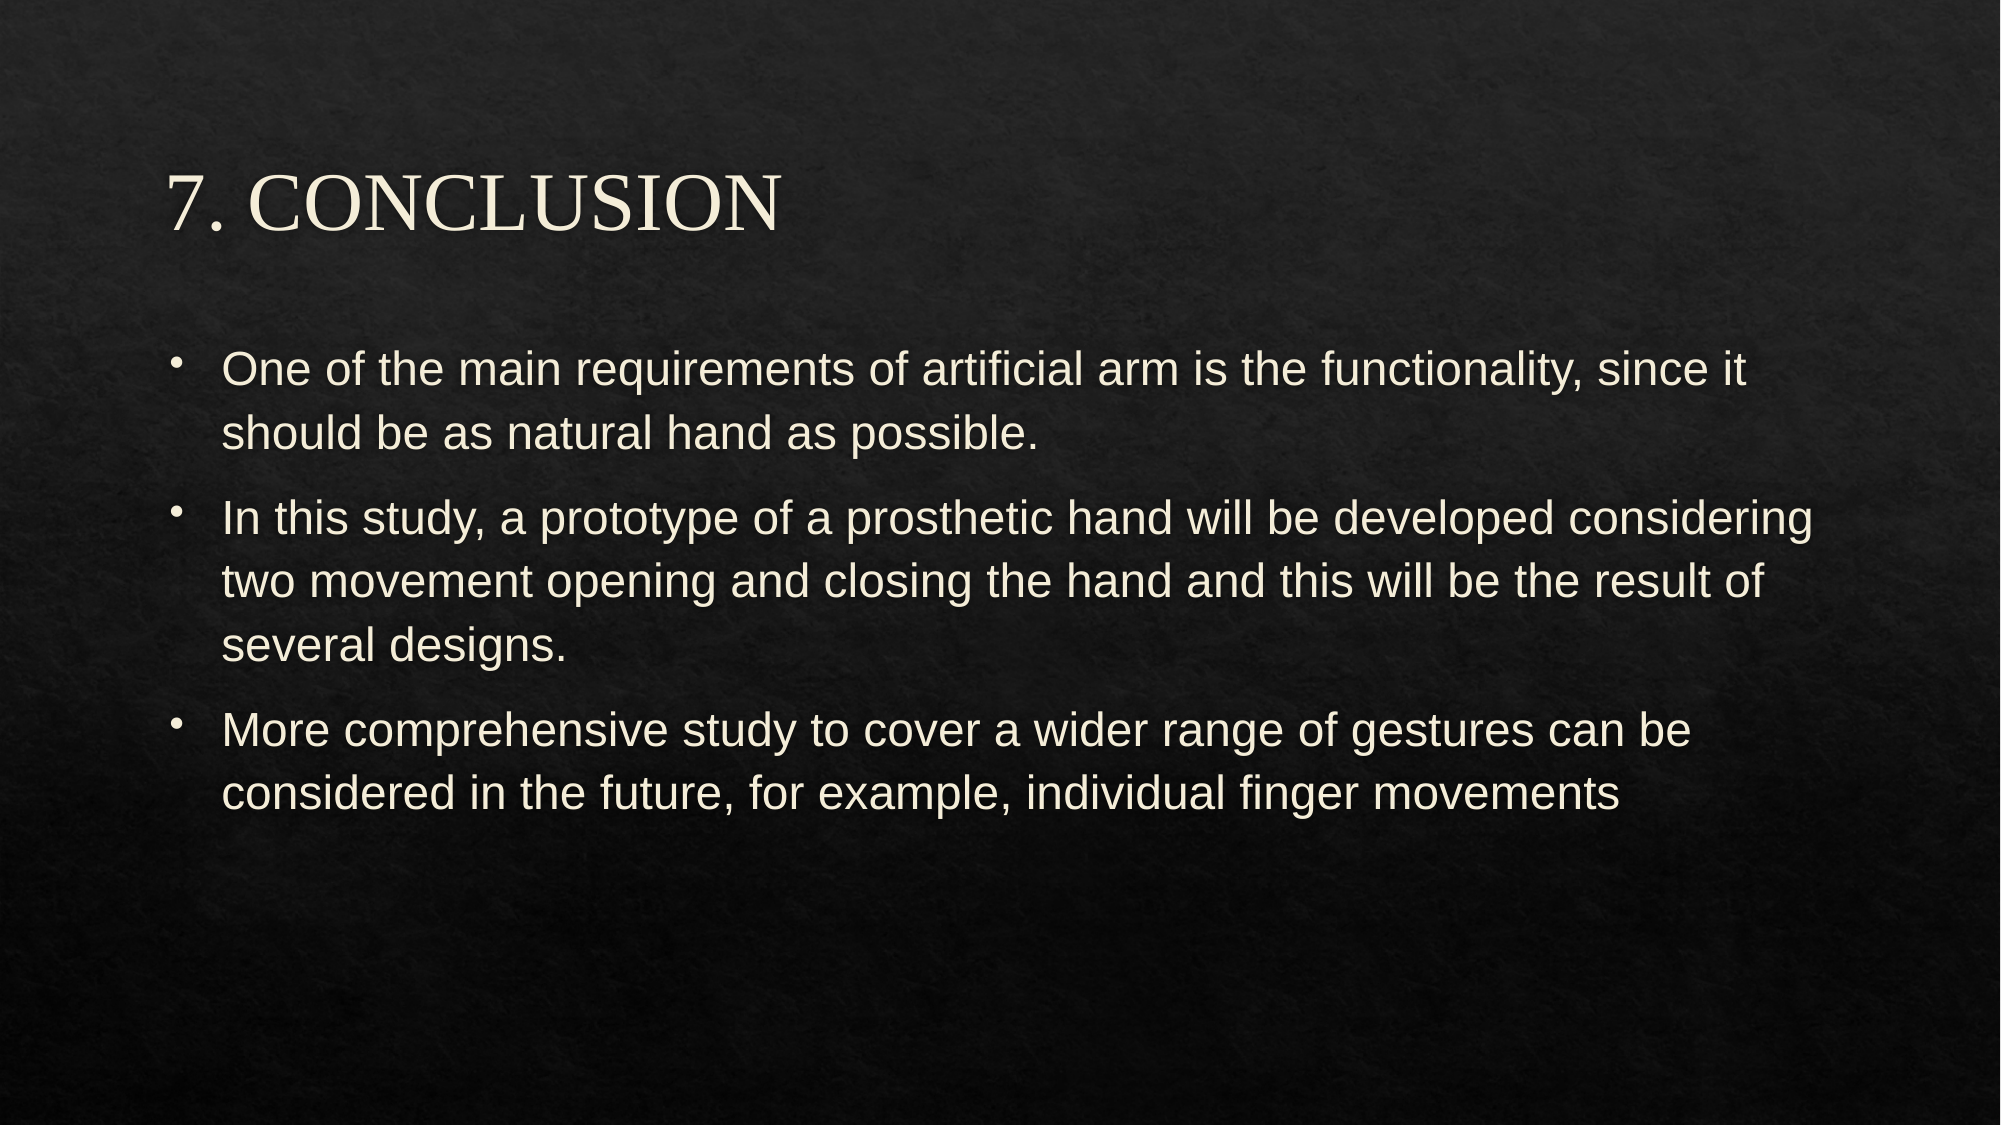

# 7. CONCLUSION
One of the main requirements of artificial arm is the functionality, since it should be as natural hand as possible.
In this study, a prototype of a prosthetic hand will be developed considering two movement opening and closing the hand and this will be the result of several designs.
More comprehensive study to cover a wider range of gestures can be considered in the future, for example, individual finger movements